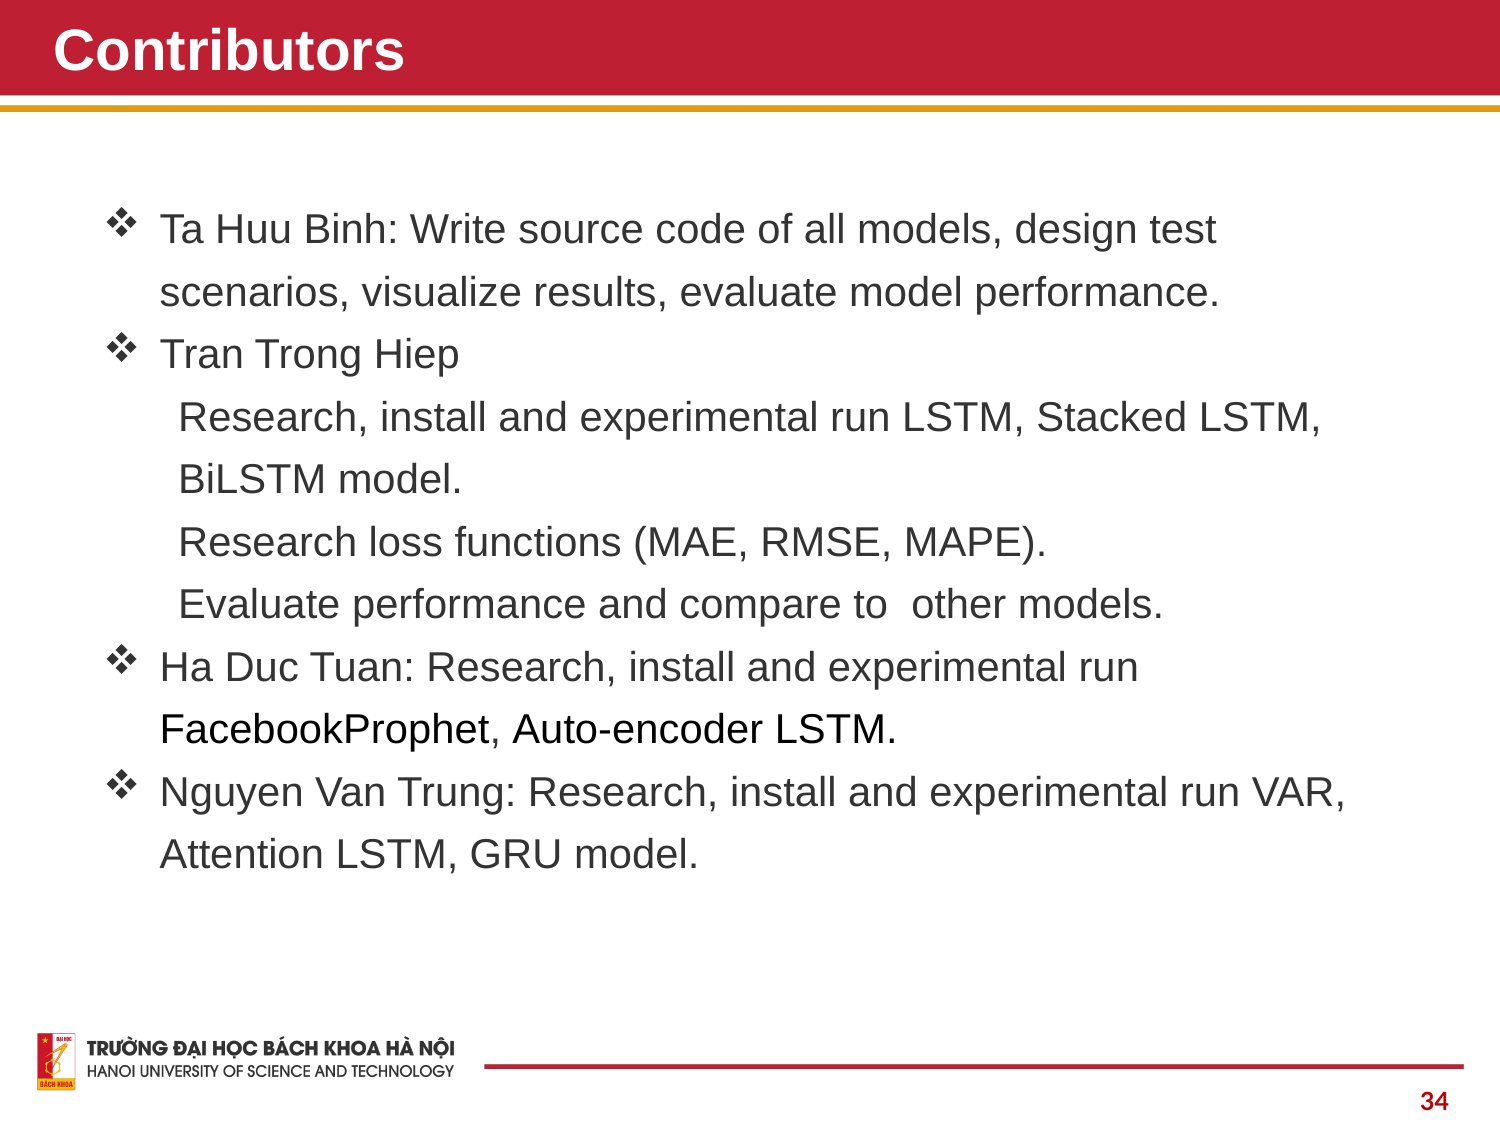

# Contributors
Ta Huu Binh: Write source code of all models, design test scenarios, visualize results, evaluate model performance.
Tran Trong Hiep
Research, install and experimental run LSTM, Stacked LSTM, BiLSTM model.
Research loss functions (MAE, RMSE, MAPE).
Evaluate performance and compare to  other models.
Ha Duc Tuan: Research, install and experimental run FacebookProphet, Auto-encoder LSTM.
Nguyen Van Trung: Research, install and experimental run VAR, Attention LSTM, GRU model.

34